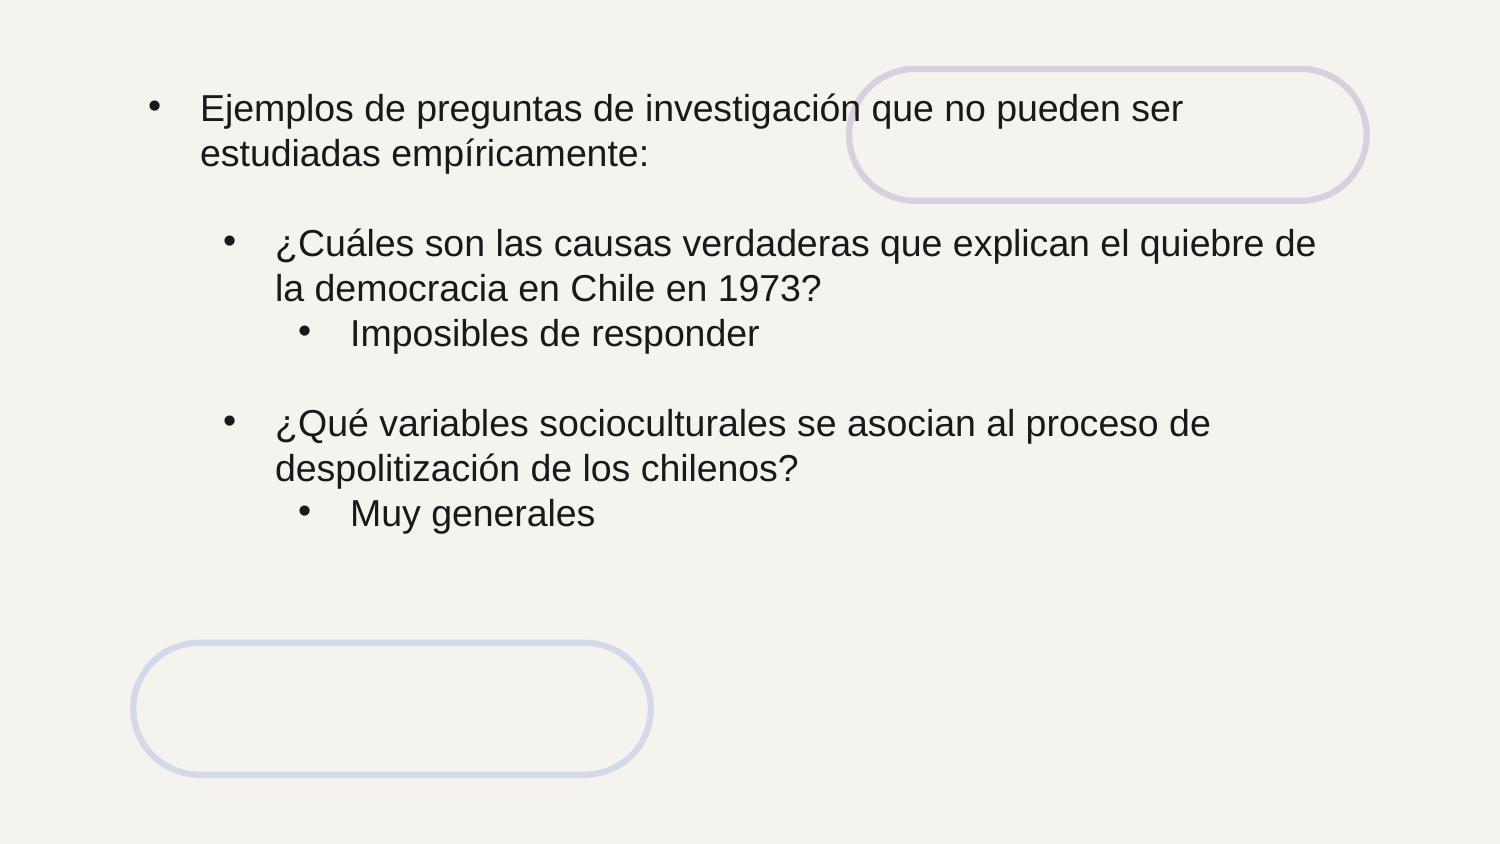

Ejemplos de preguntas de investigación que no pueden ser estudiadas empíricamente:

¿Cuáles son las causas verdaderas que explican el quiebre de la democracia en Chile en 1973?
Imposibles de responder

¿Qué variables socioculturales se asocian al proceso de despolitización de los chilenos?
Muy generales